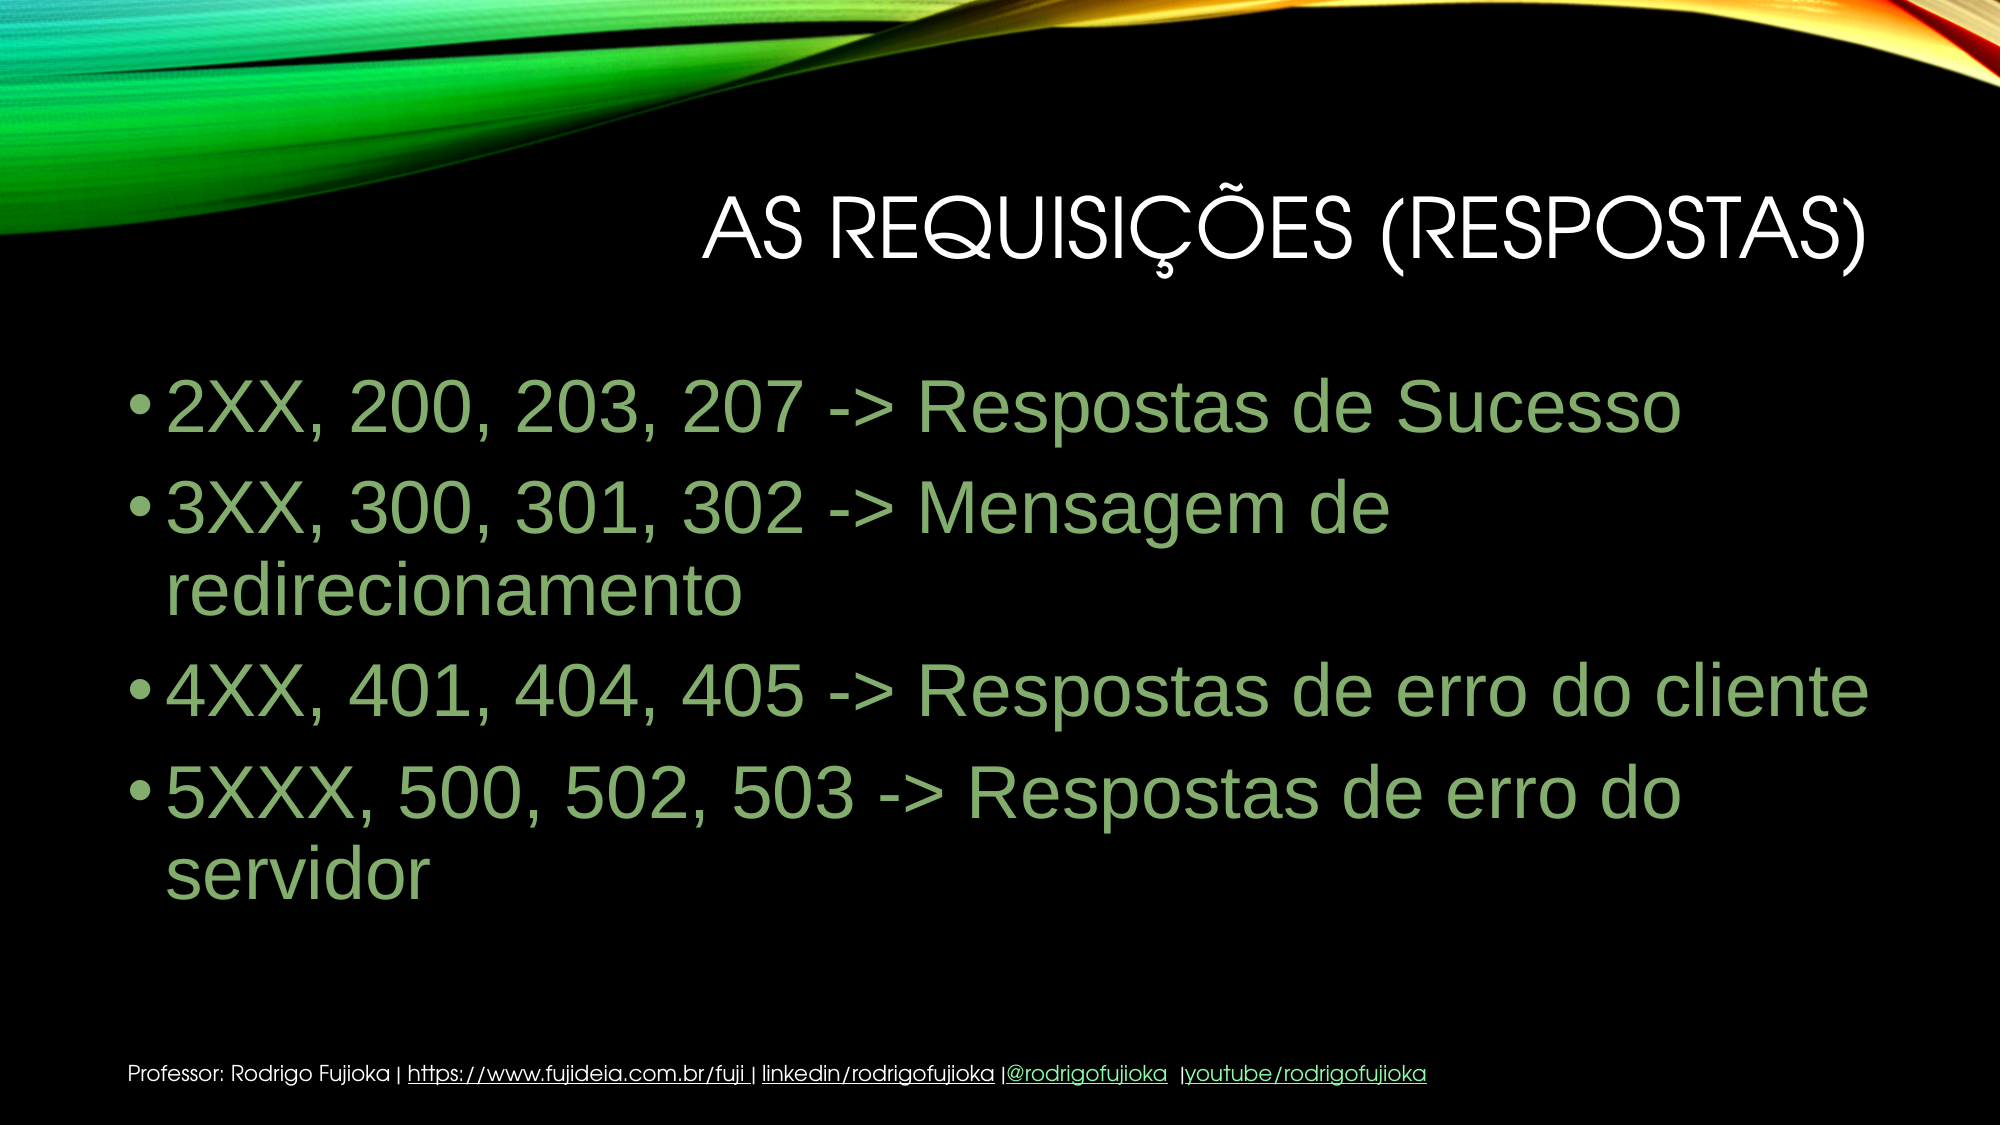

# As requisições (Respostas)
2XX, 200, 203, 207 -> Respostas de Sucesso
3XX, 300, 301, 302 -> Mensagem de redirecionamento
4XX, 401, 404, 405 -> Respostas de erro do cliente
5XXX, 500, 502, 503 -> Respostas de erro do servidor

Professor: Rodrigo Fujioka | https://www.fujideia.com.br/fuji | linkedin/rodrigofujioka |@rodrigofujioka  |youtube/rodrigofujioka